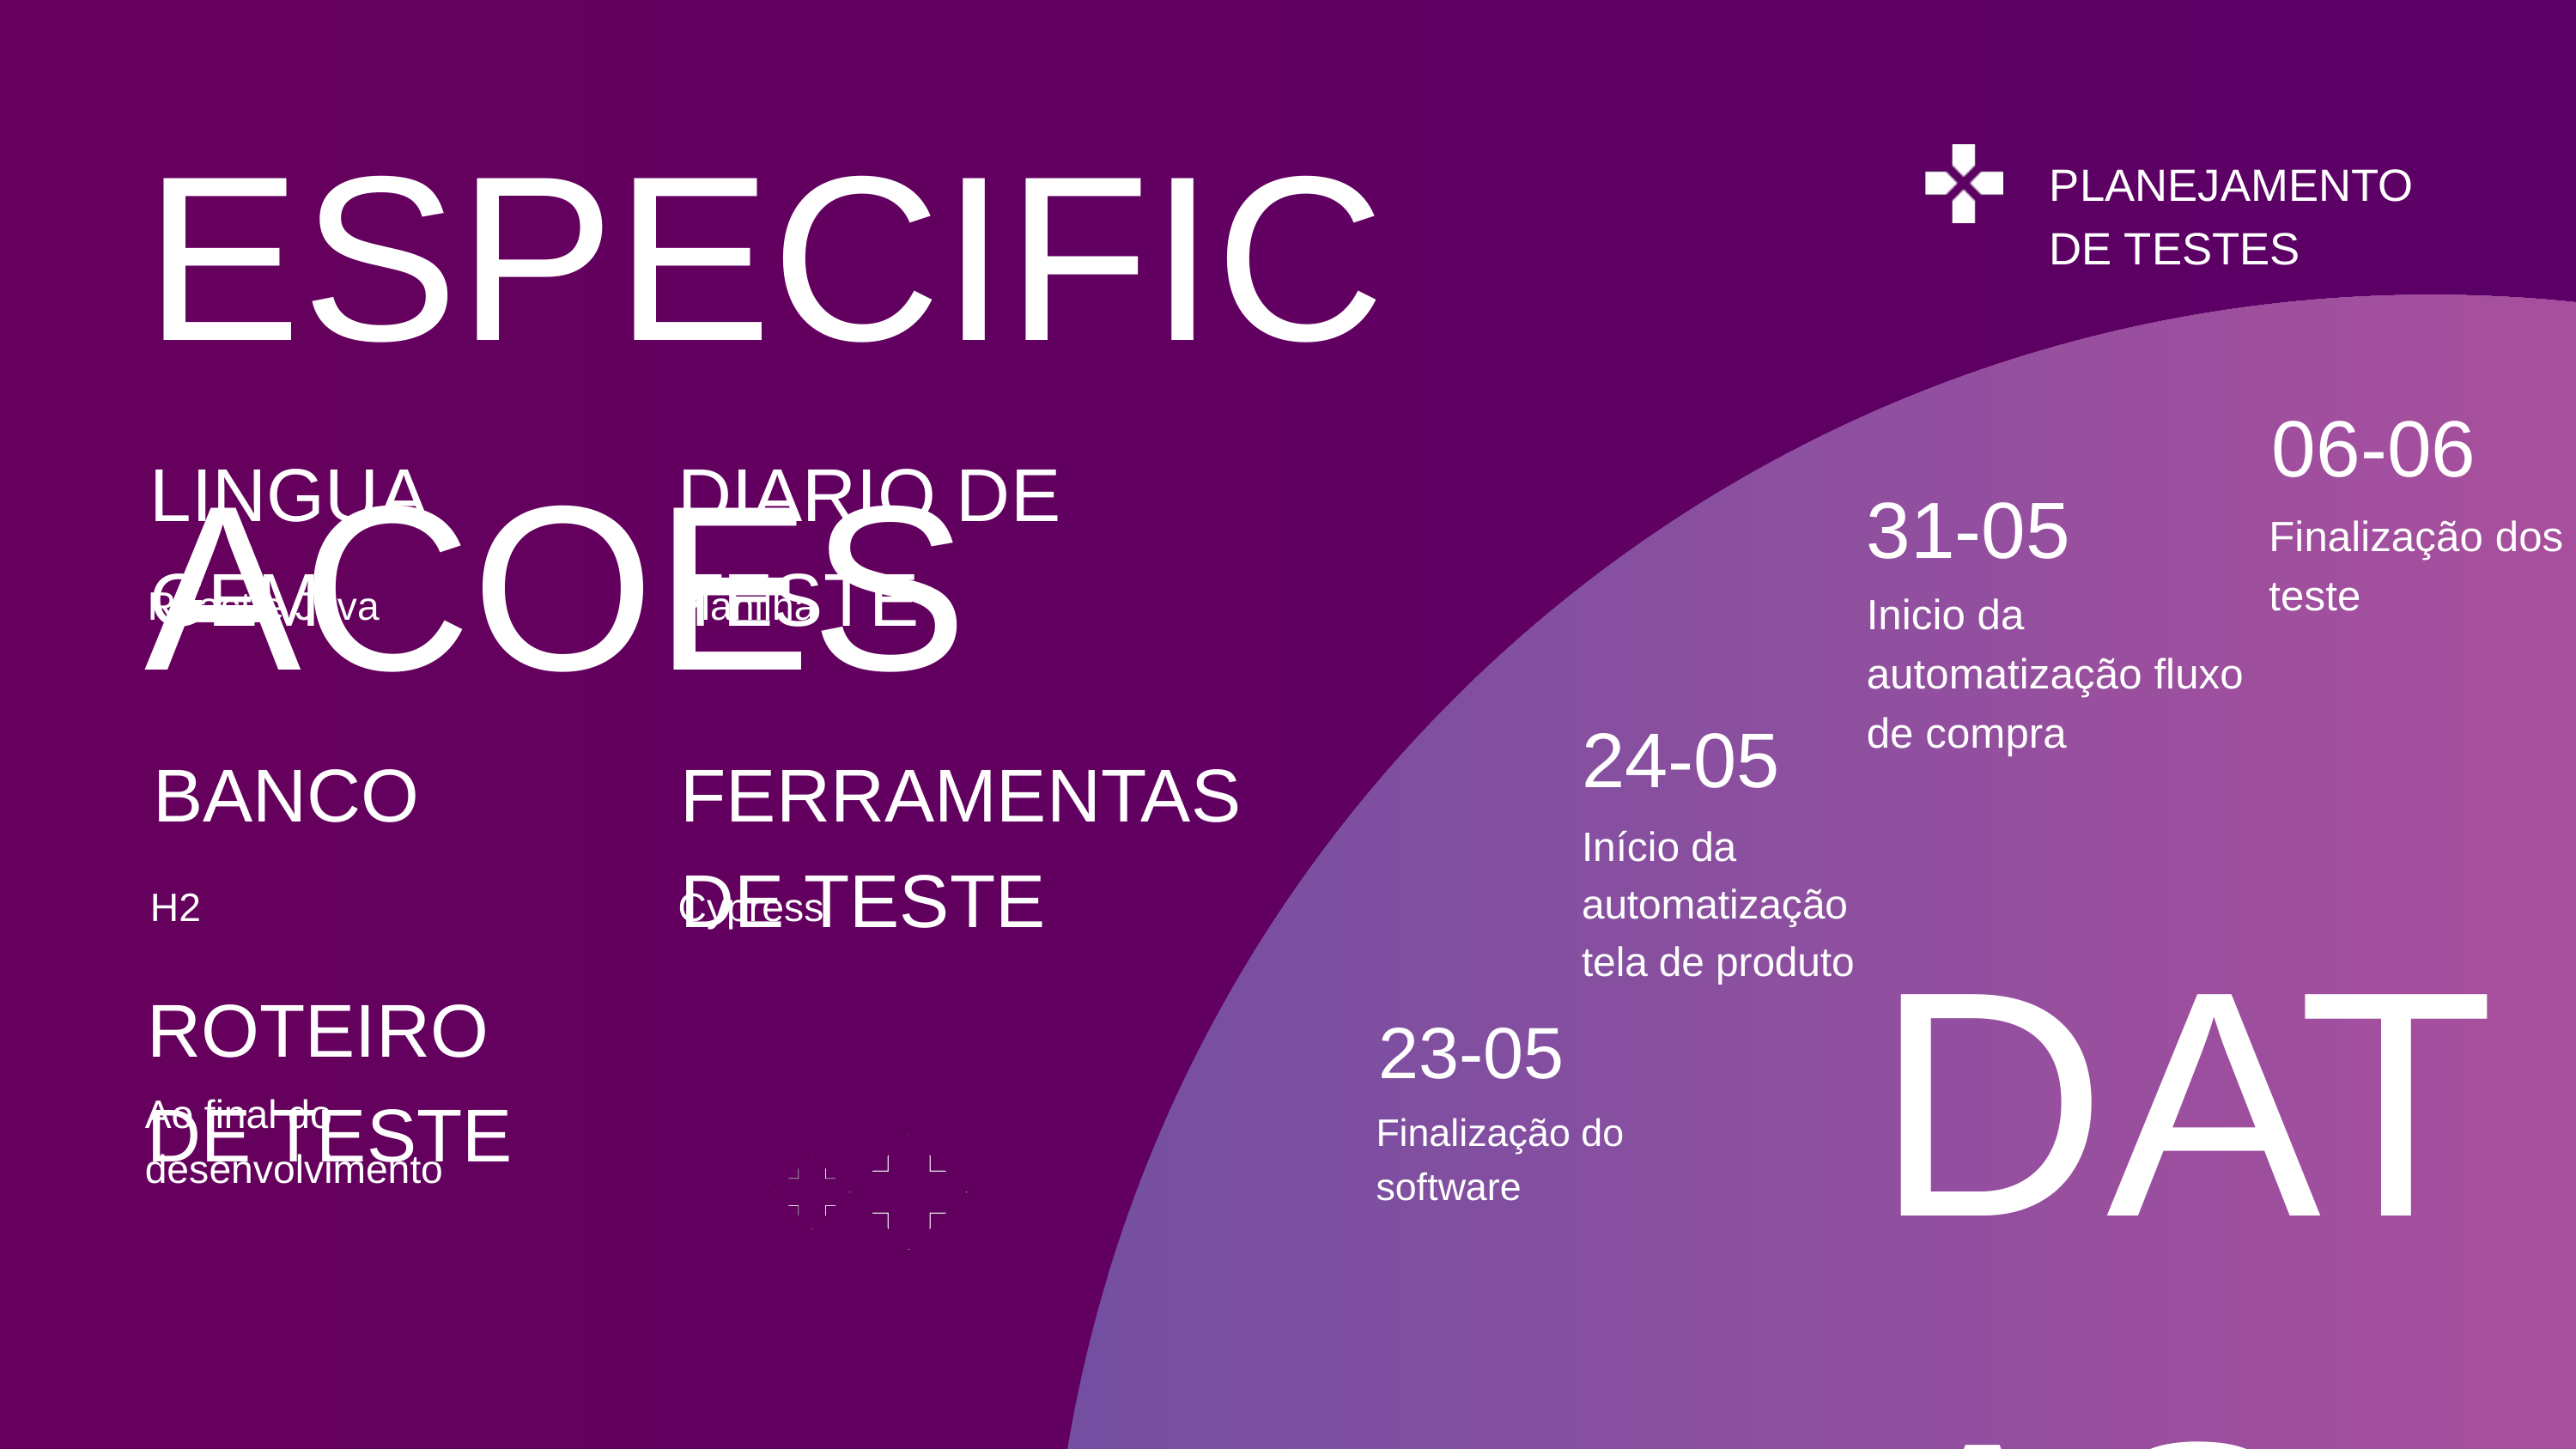

ESPECIFICACOES

PLANEJAMENTO DE TESTES

06-06
LINGUAGEM
DIARIO DE TESTE
31-05
Finalização dos teste
React e Java
Planilha
Inicio da automatização fluxo de compra
24-05
BANCO
FERRAMENTAS DE TESTE
Início da automatização tela de produto
DATAS
H2
Cypress
ROTEIRO DE TESTE
23-05
Ao final do desenvolvimento
Finalização do software